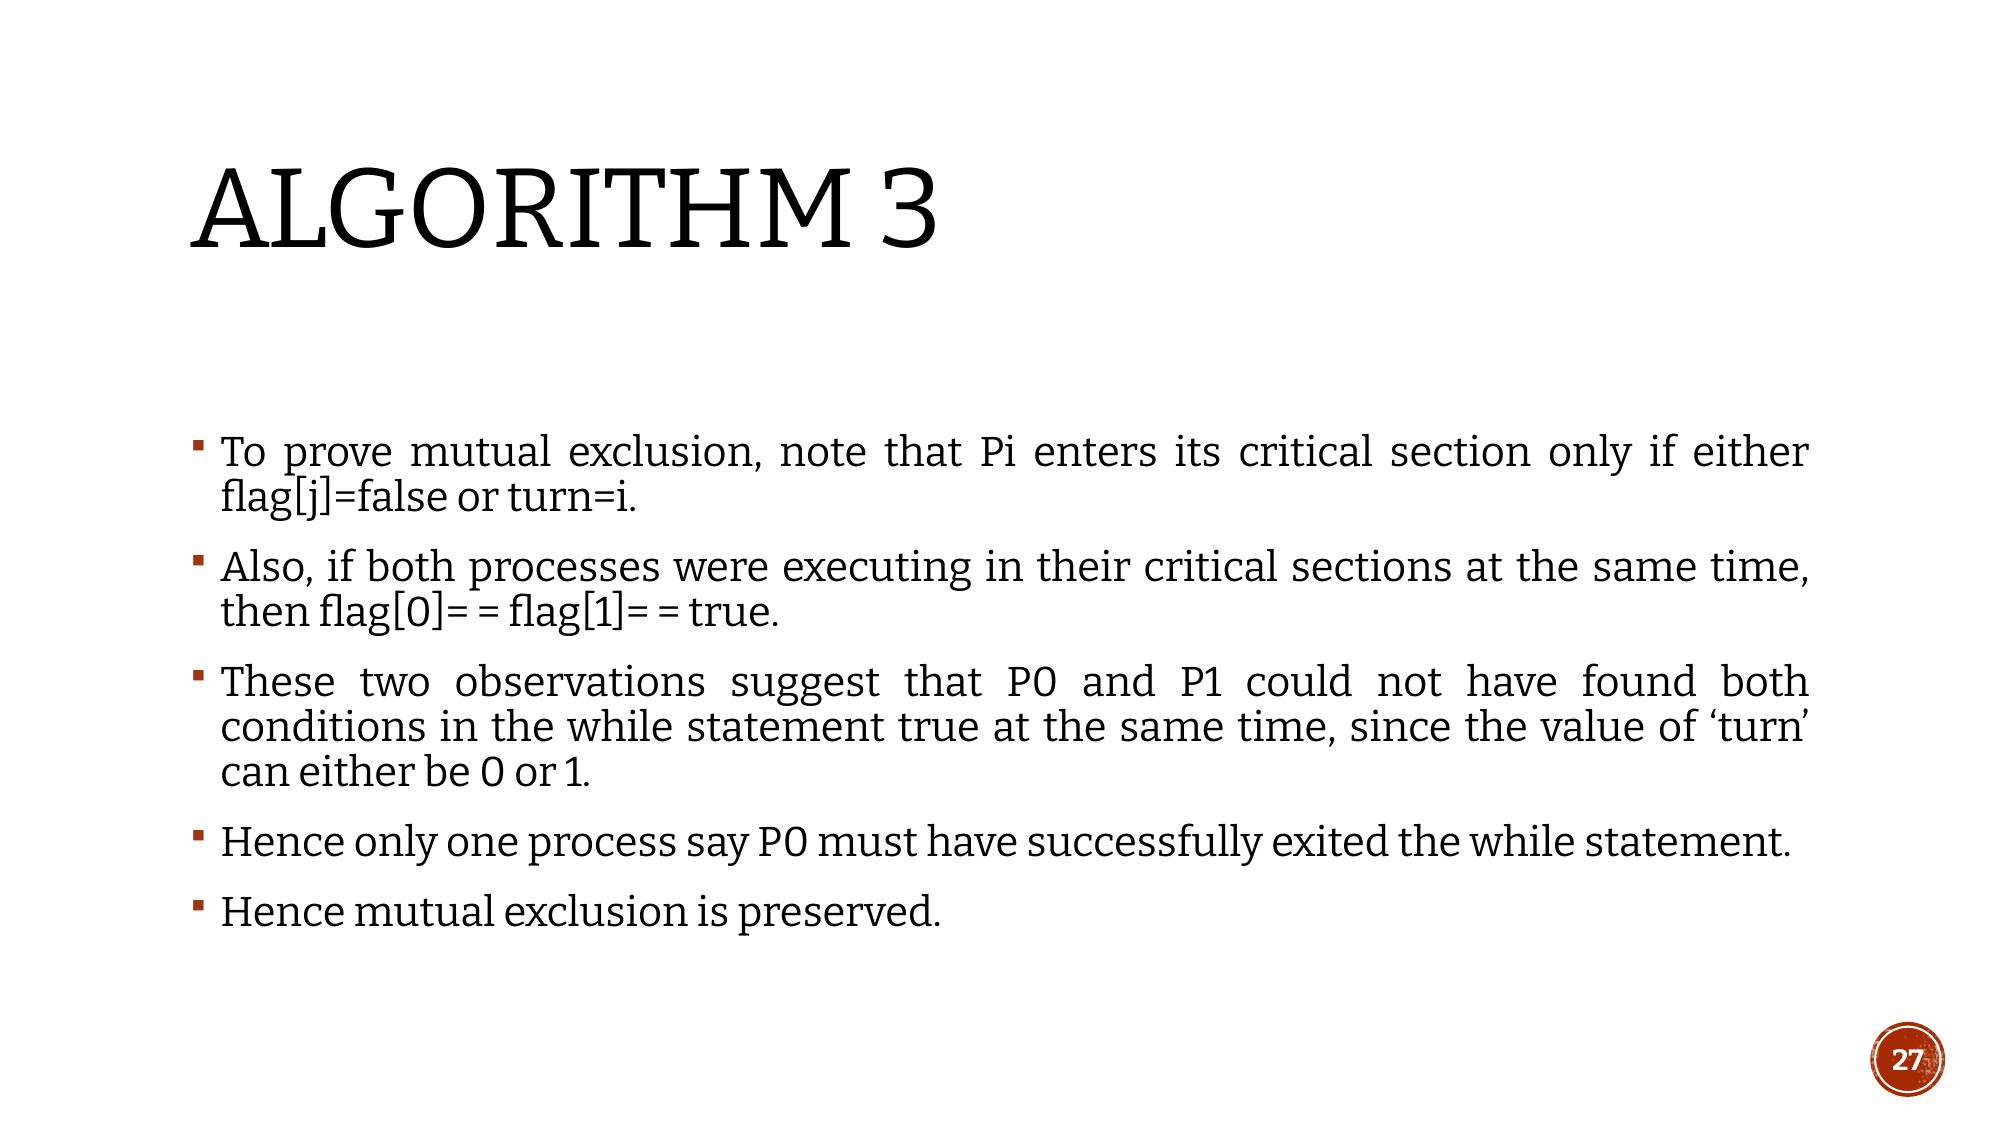

# Algorithm 3

To prove mutual exclusion, note that Pi enters its critical section only if either flag[j]=false or turn=i.
Also, if both processes were executing in their critical sections at the same time, then flag[0]= = flag[1]= = true.
These two observations suggest that P0 and P1 could not have found both conditions in the while statement true at the same time, since the value of ‘turn’ can either be 0 or 1.
Hence only one process say P0 must have successfully exited the while statement.
Hence mutual exclusion is preserved.
27